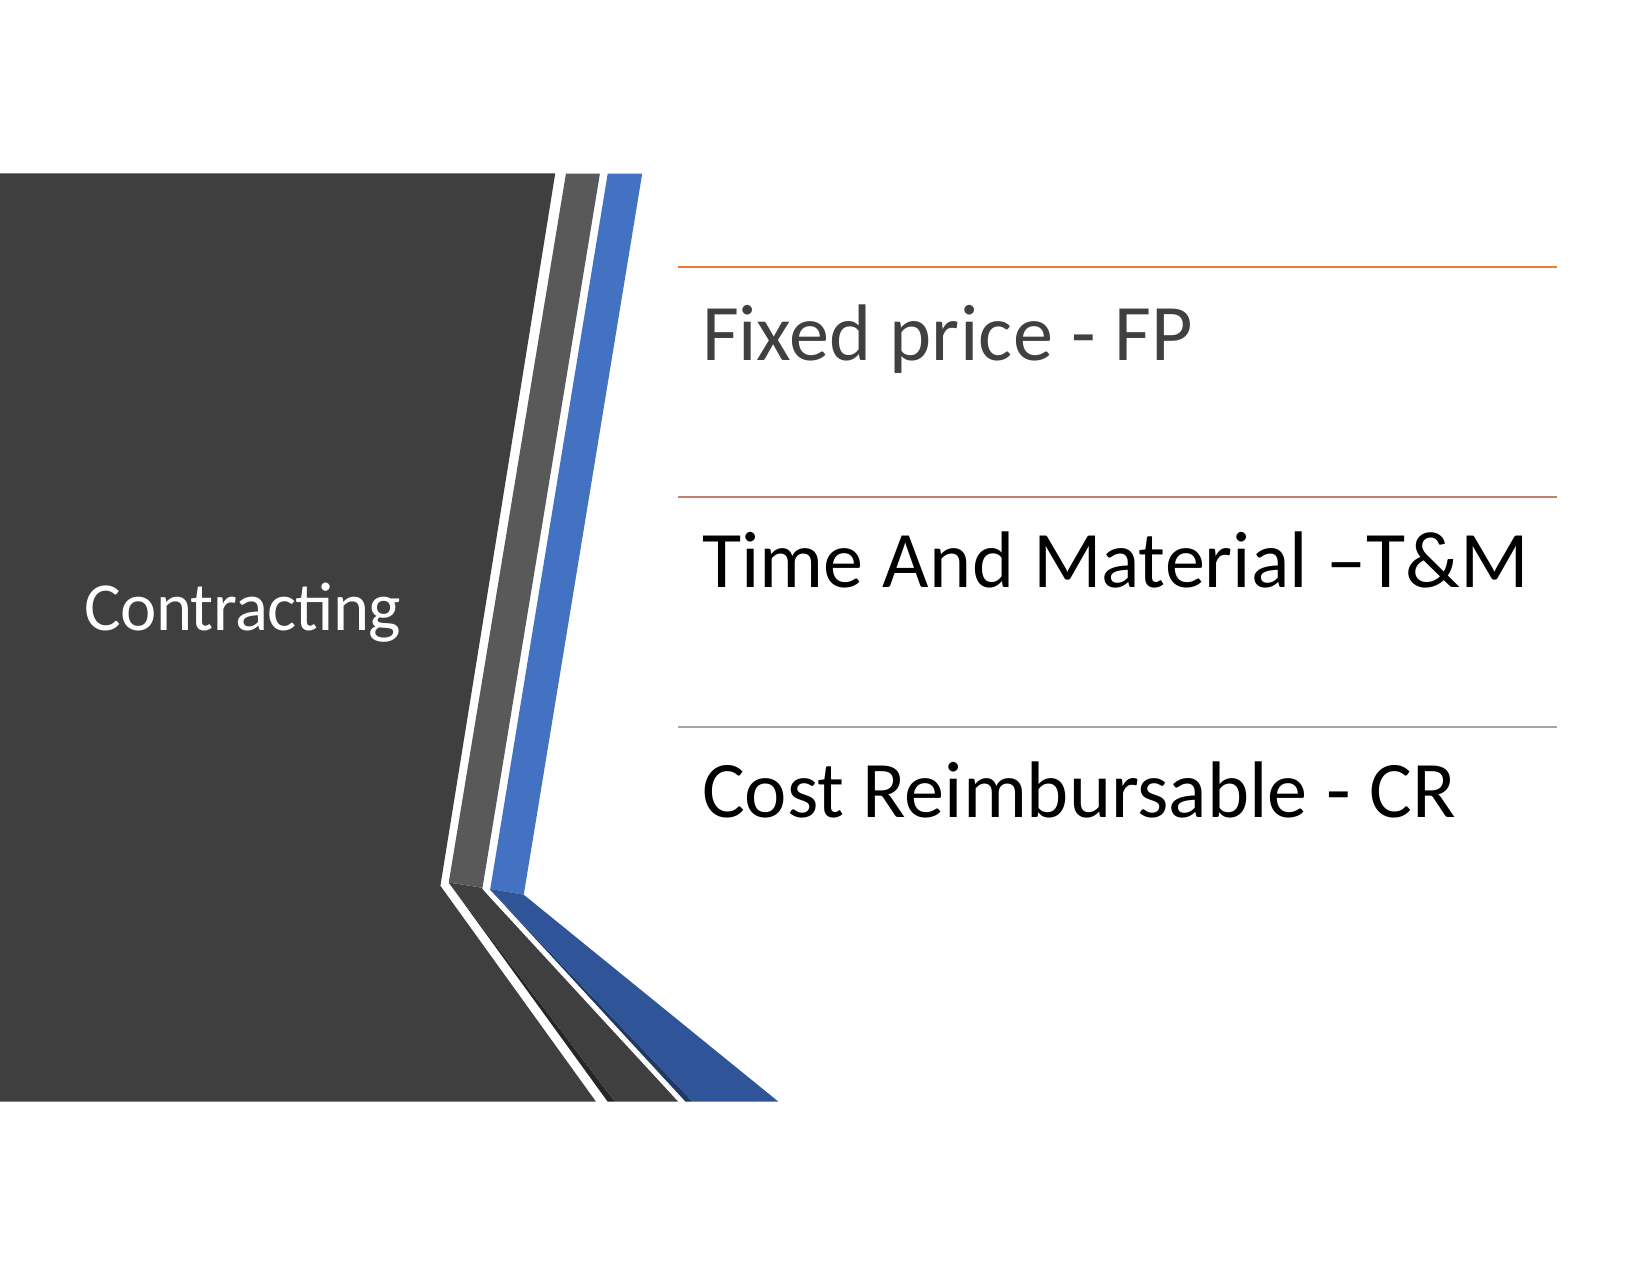

# Fixed price - FP
Time And Material –T&M
Contracting
Cost Reimbursable - CR